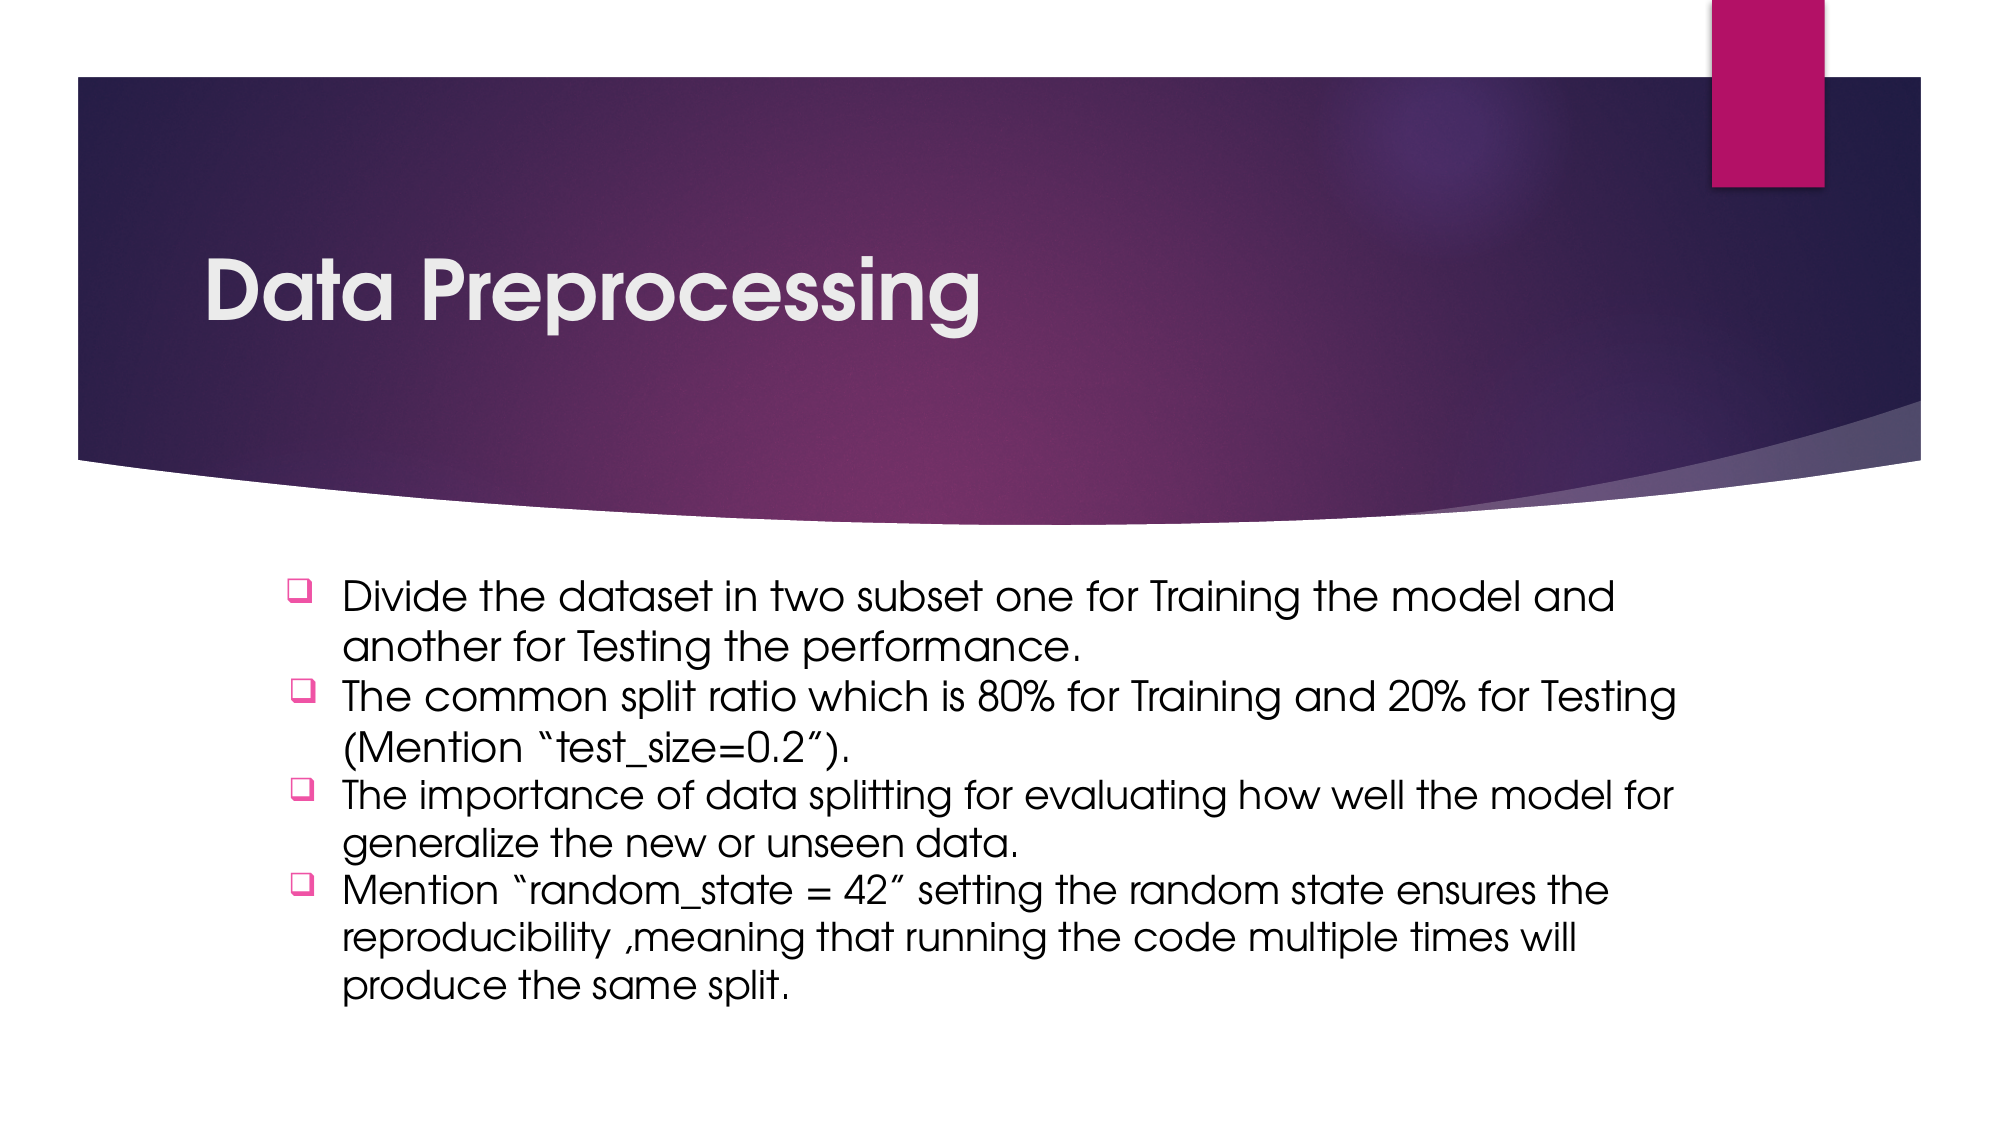

# Data Preprocessing
Divide the dataset in two subset one for Training the model and another for Testing the performance.
The common split ratio which is 80% for Training and 20% for Testing (Mention “test_size=0.2”).
The importance of data splitting for evaluating how well the model for generalize the new or unseen data.
Mention “random_state = 42” setting the random state ensures the reproducibility ,meaning that running the code multiple times will produce the same split.